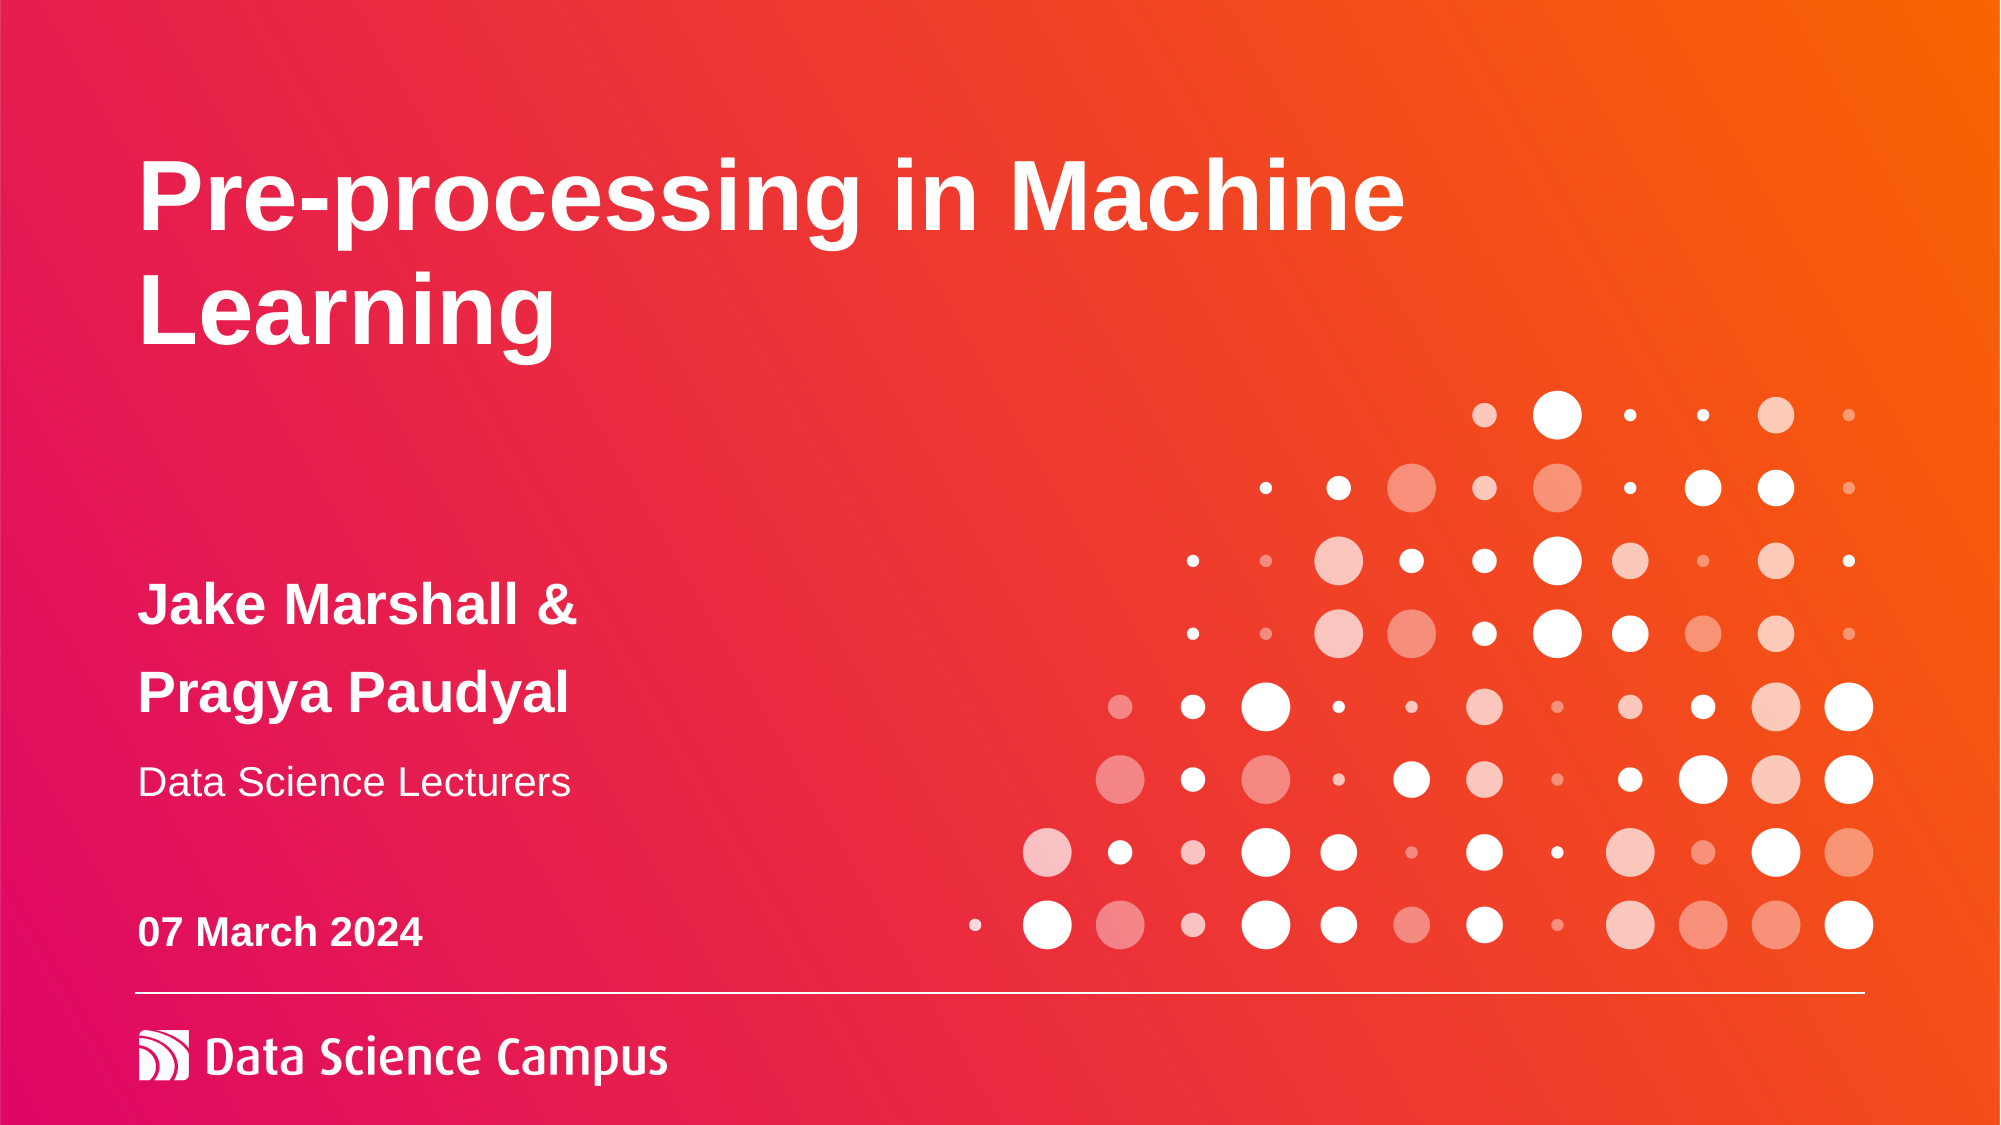

# Pre-processing in Machine Learning
Jake Marshall &
Pragya Paudyal
Data Science Lecturers
07 March 2024